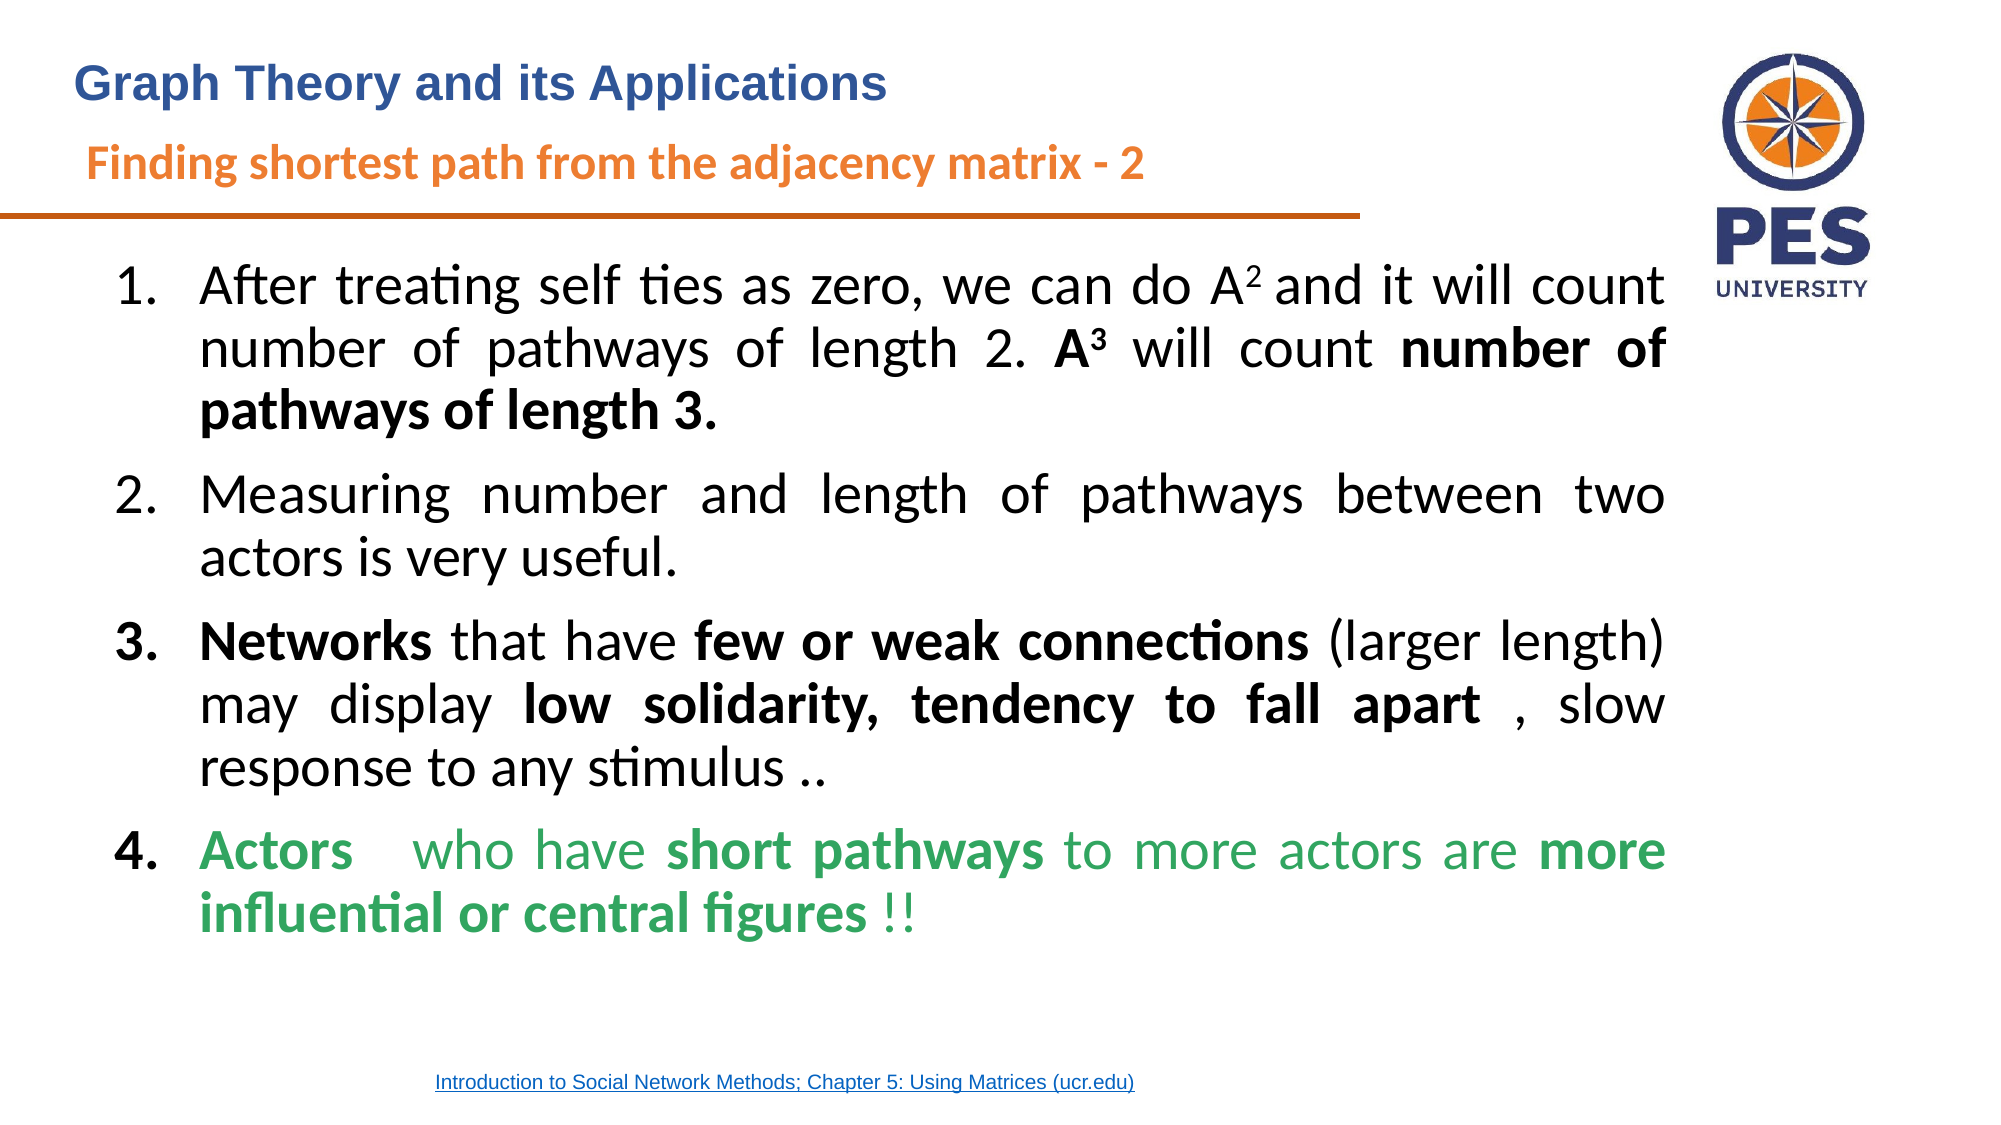

Graph Theory and its Applications

Finding shortest path from the adjacency matrix - 2
After treating self ties as zero, we can do A2 and it will count number of pathways of length 2. A3 will count number of pathways of length 3.
Measuring number and length of pathways between two actors is very useful.
Networks that have few or weak connections (larger length) may display low solidarity, tendency to fall apart , slow response to any stimulus ..
Actors   who have short pathways to more actors are more influential or central figures !!
Introduction to Social Network Methods; Chapter 5: Using Matrices (ucr.edu)